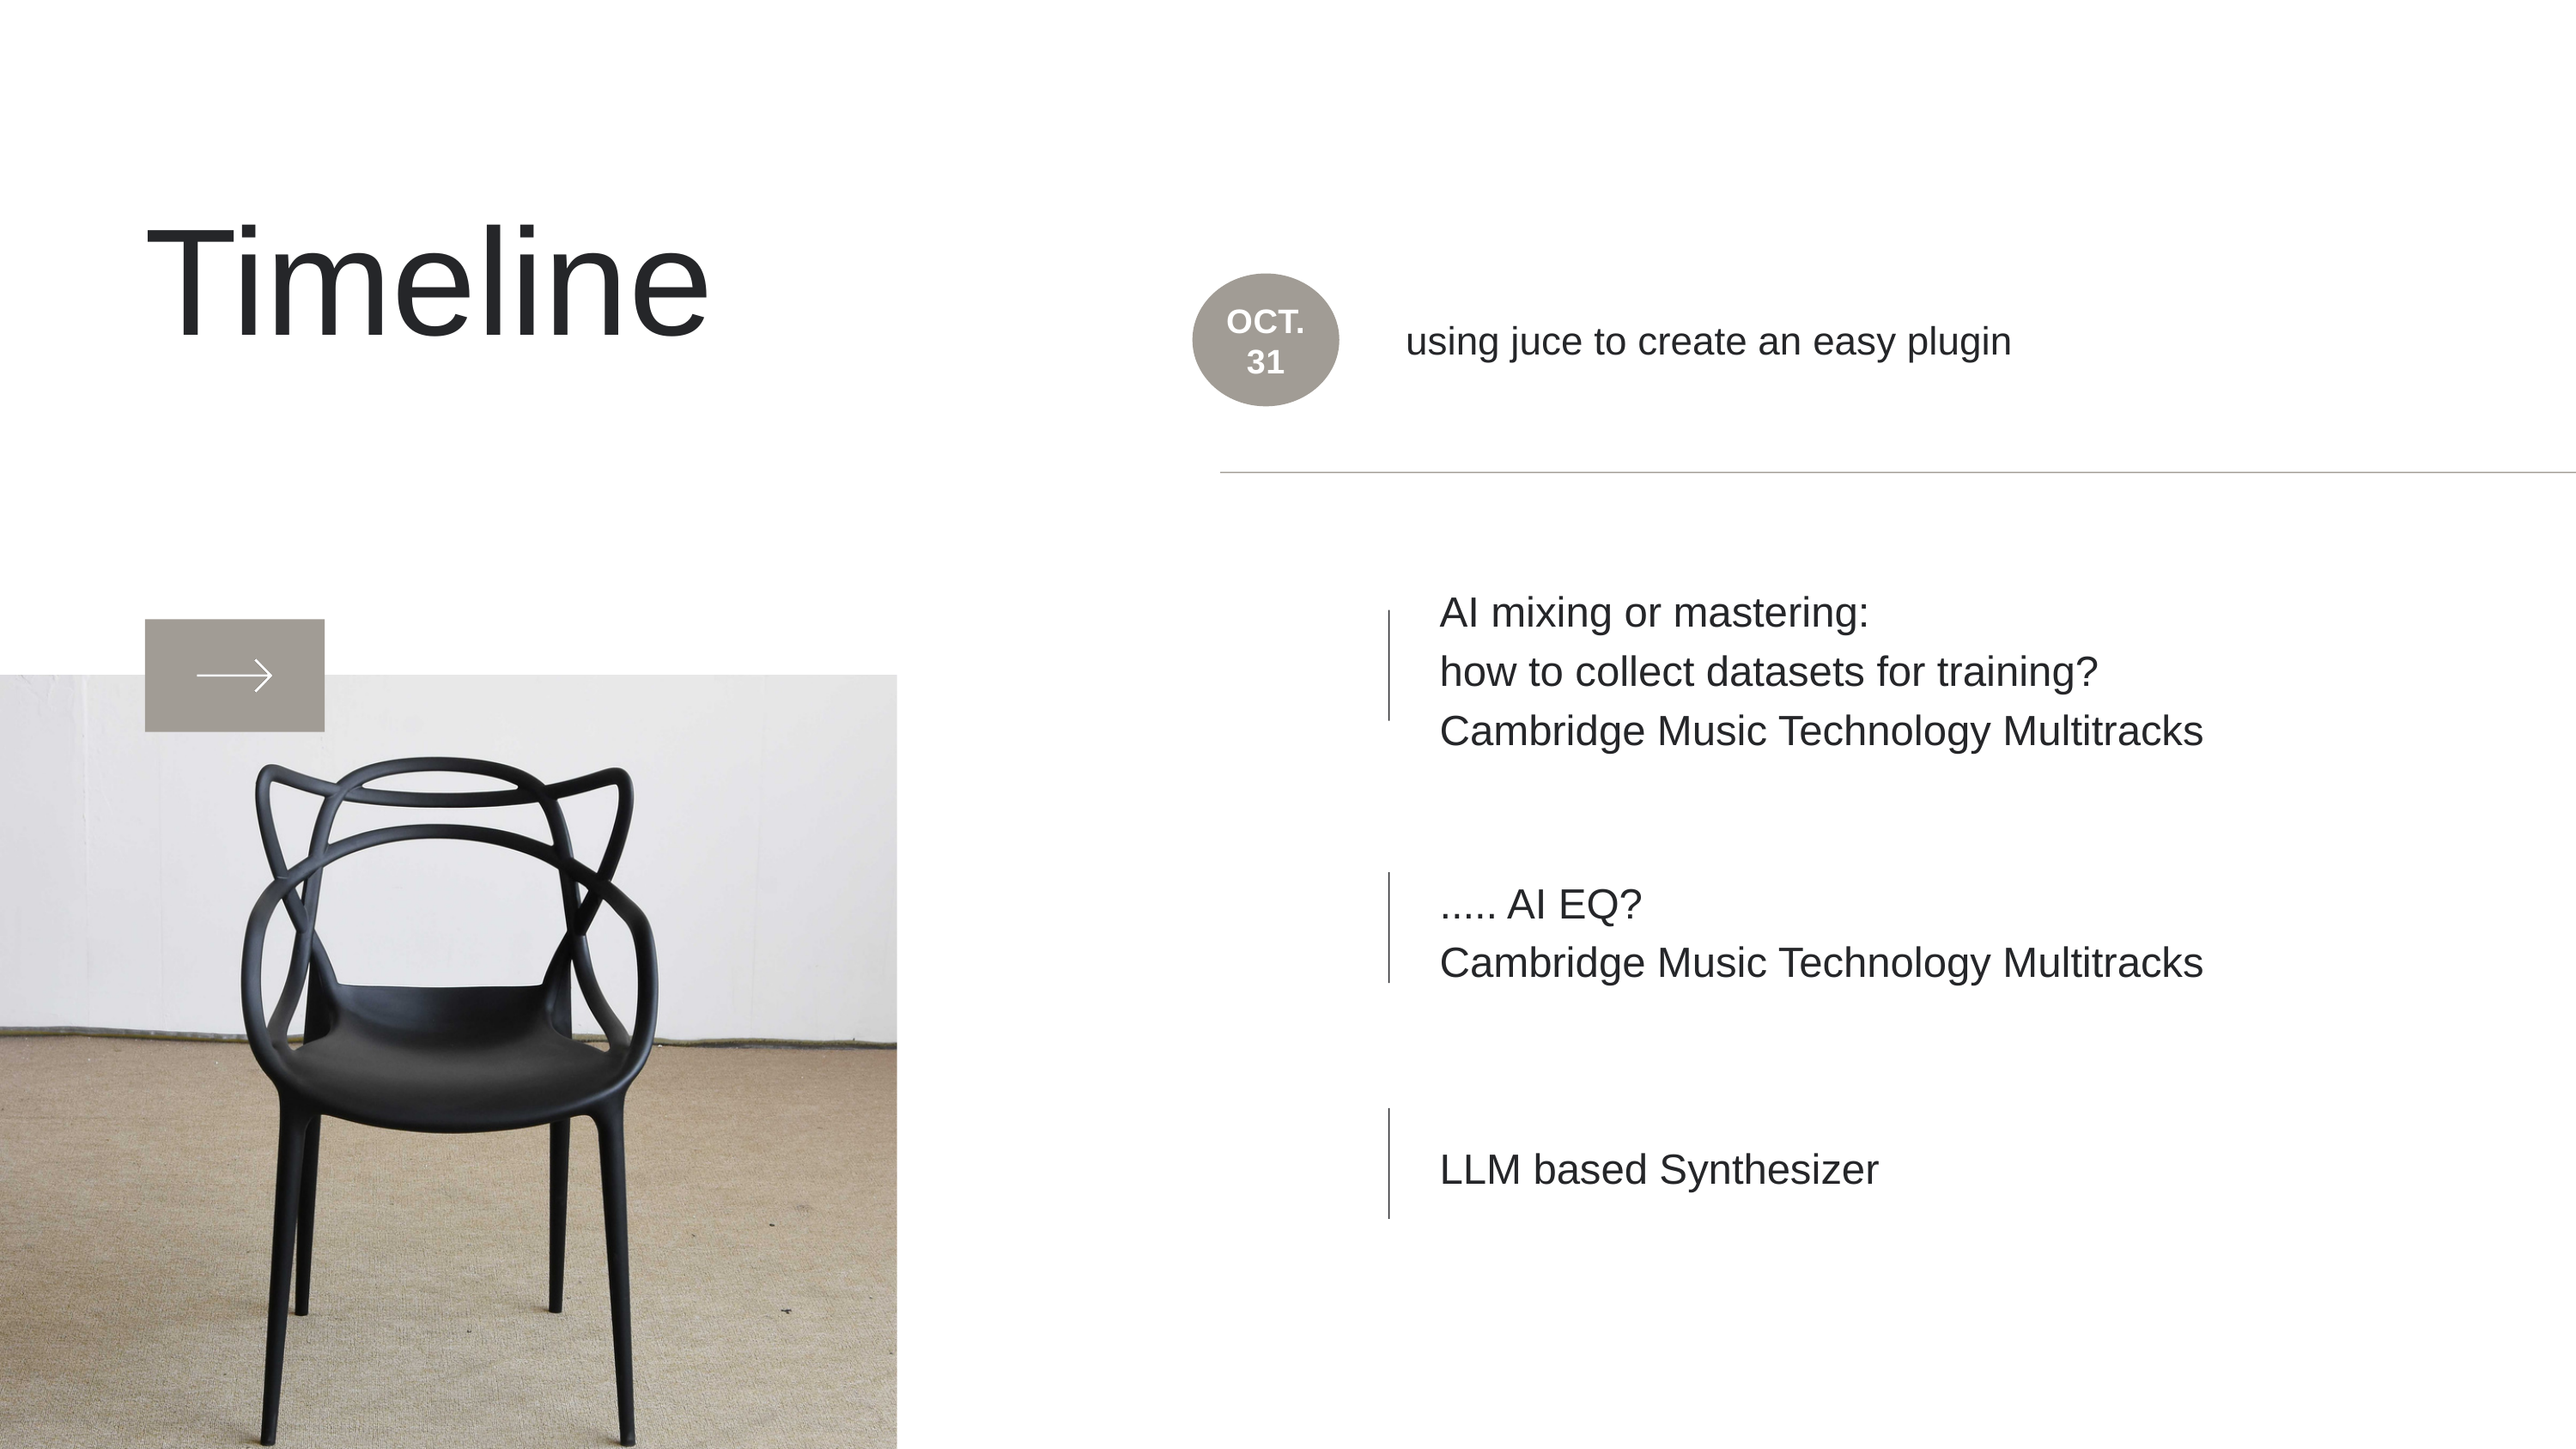

Timeline

OCT.31
using juce to create an easy plugin

AI mixing or mastering:
how to collect datasets for training?
Cambridge Music Technology Multitracks

..... AI EQ?
Cambridge Music Technology Multitracks

LLM based Synthesizer